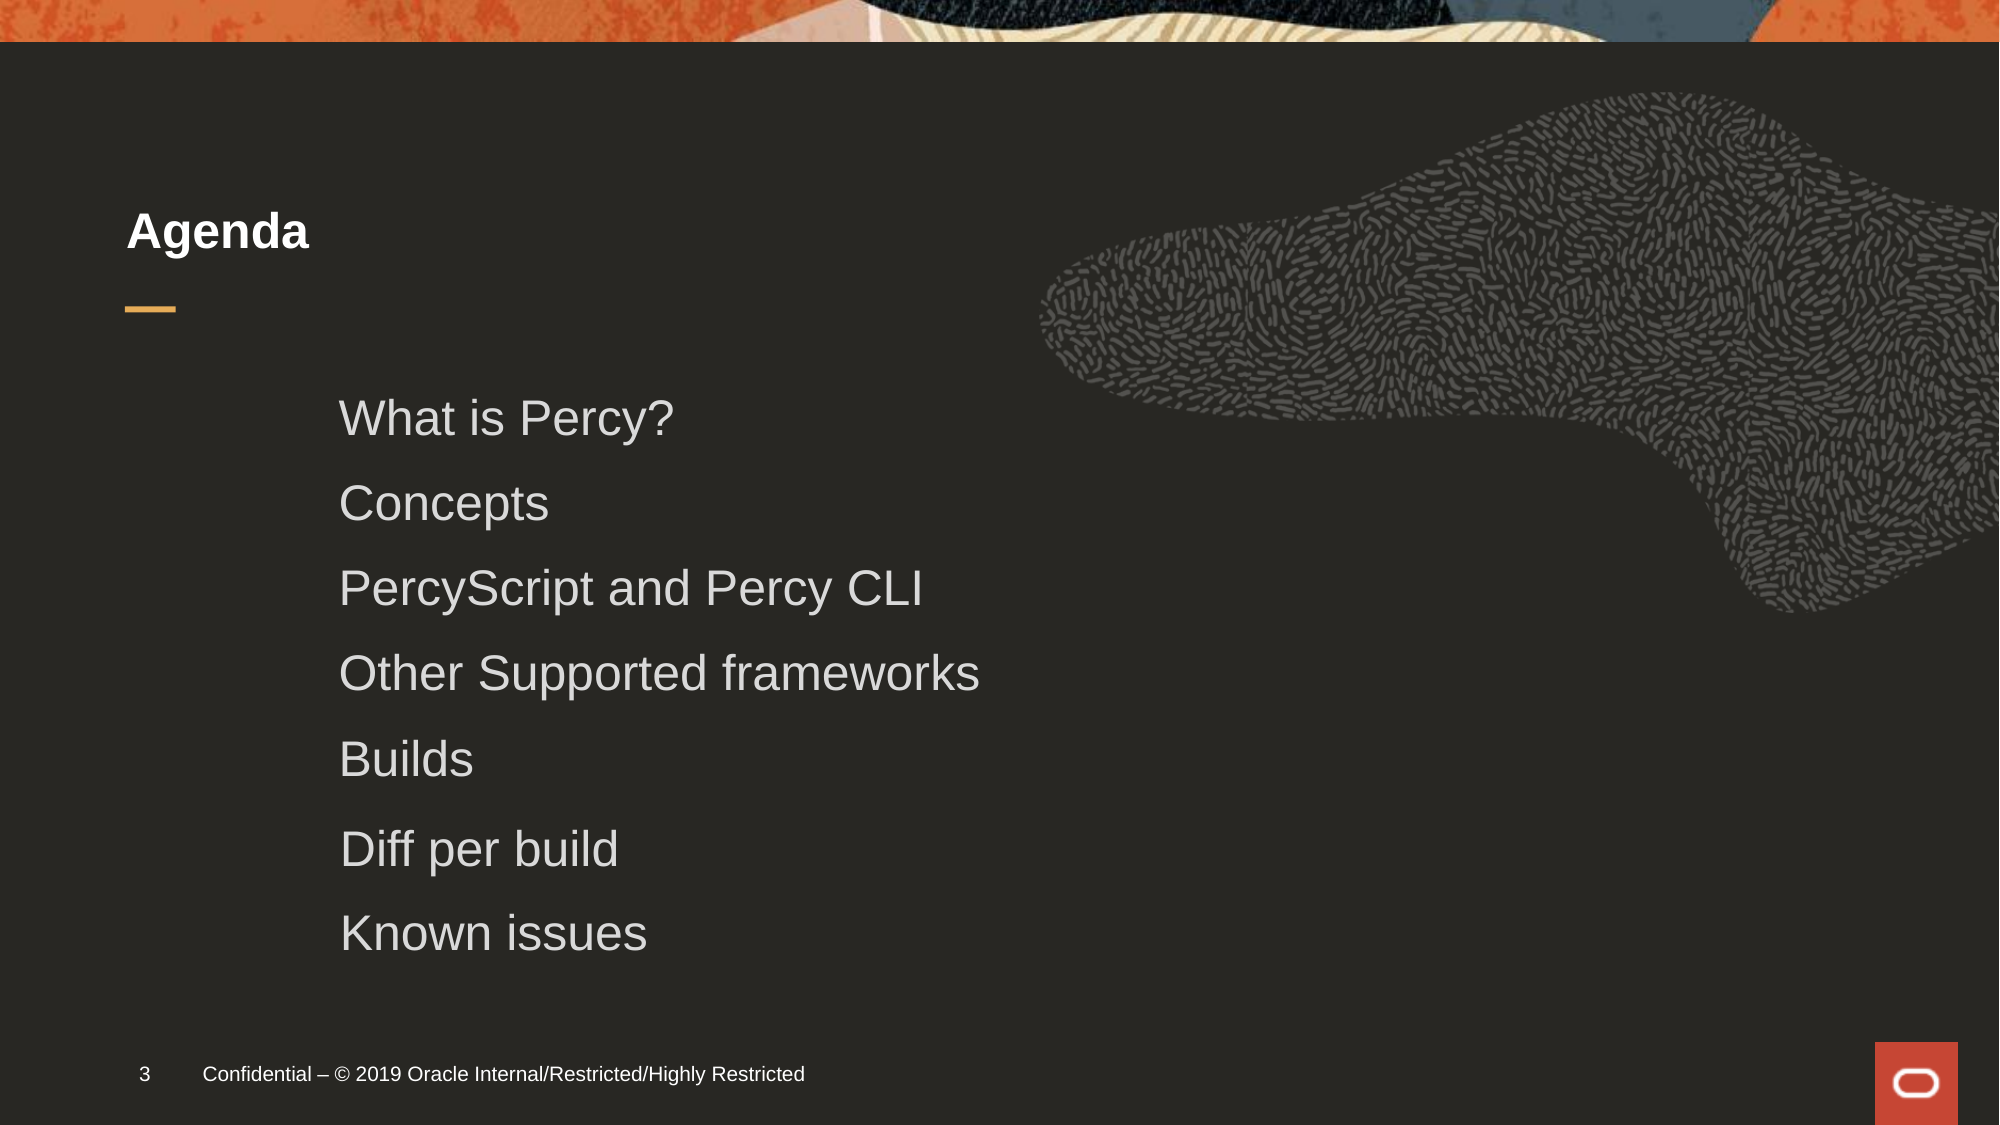

# Agenda
What is Percy?
Concepts
PercyScript and Percy CLI
Other Supported frameworks
Builds
Diff per build
Known issues
3
Confidential – © 2019 Oracle Internal/Restricted/Highly Restricted